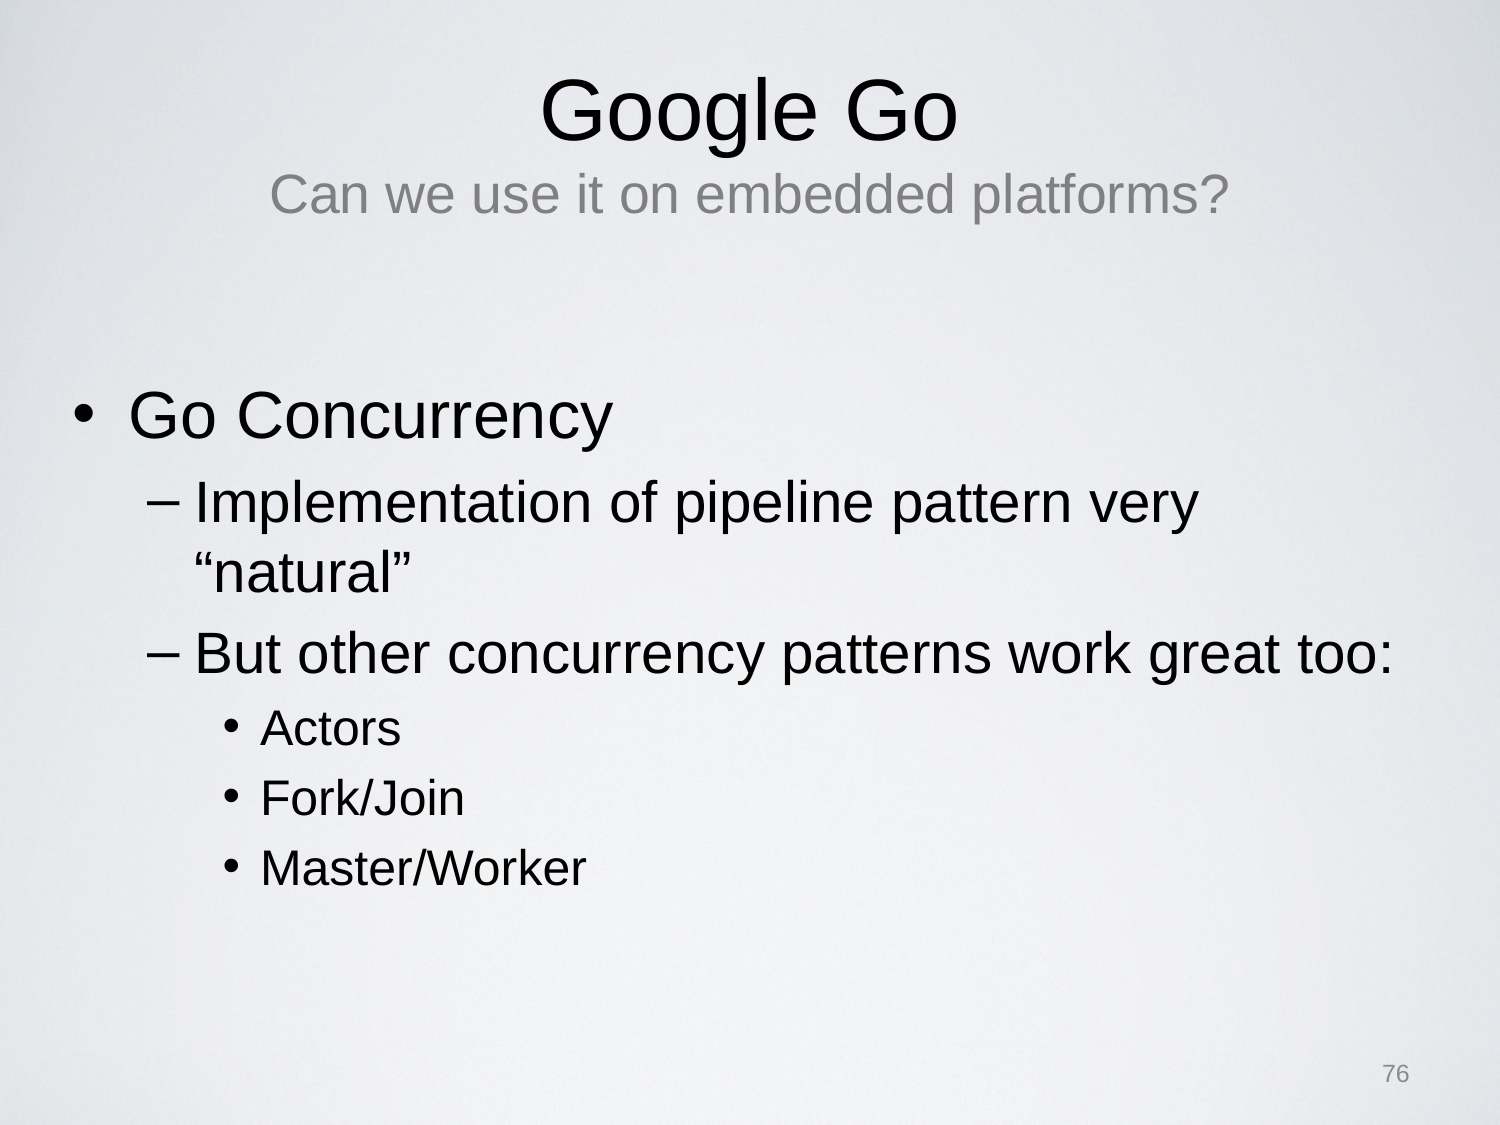

# Google Go Can we use it on embedded platforms?
Go Concurrency
Implementation of pipeline pattern very “natural”
But other concurrency patterns work great too:
Actors
Fork/Join
Master/Worker
76